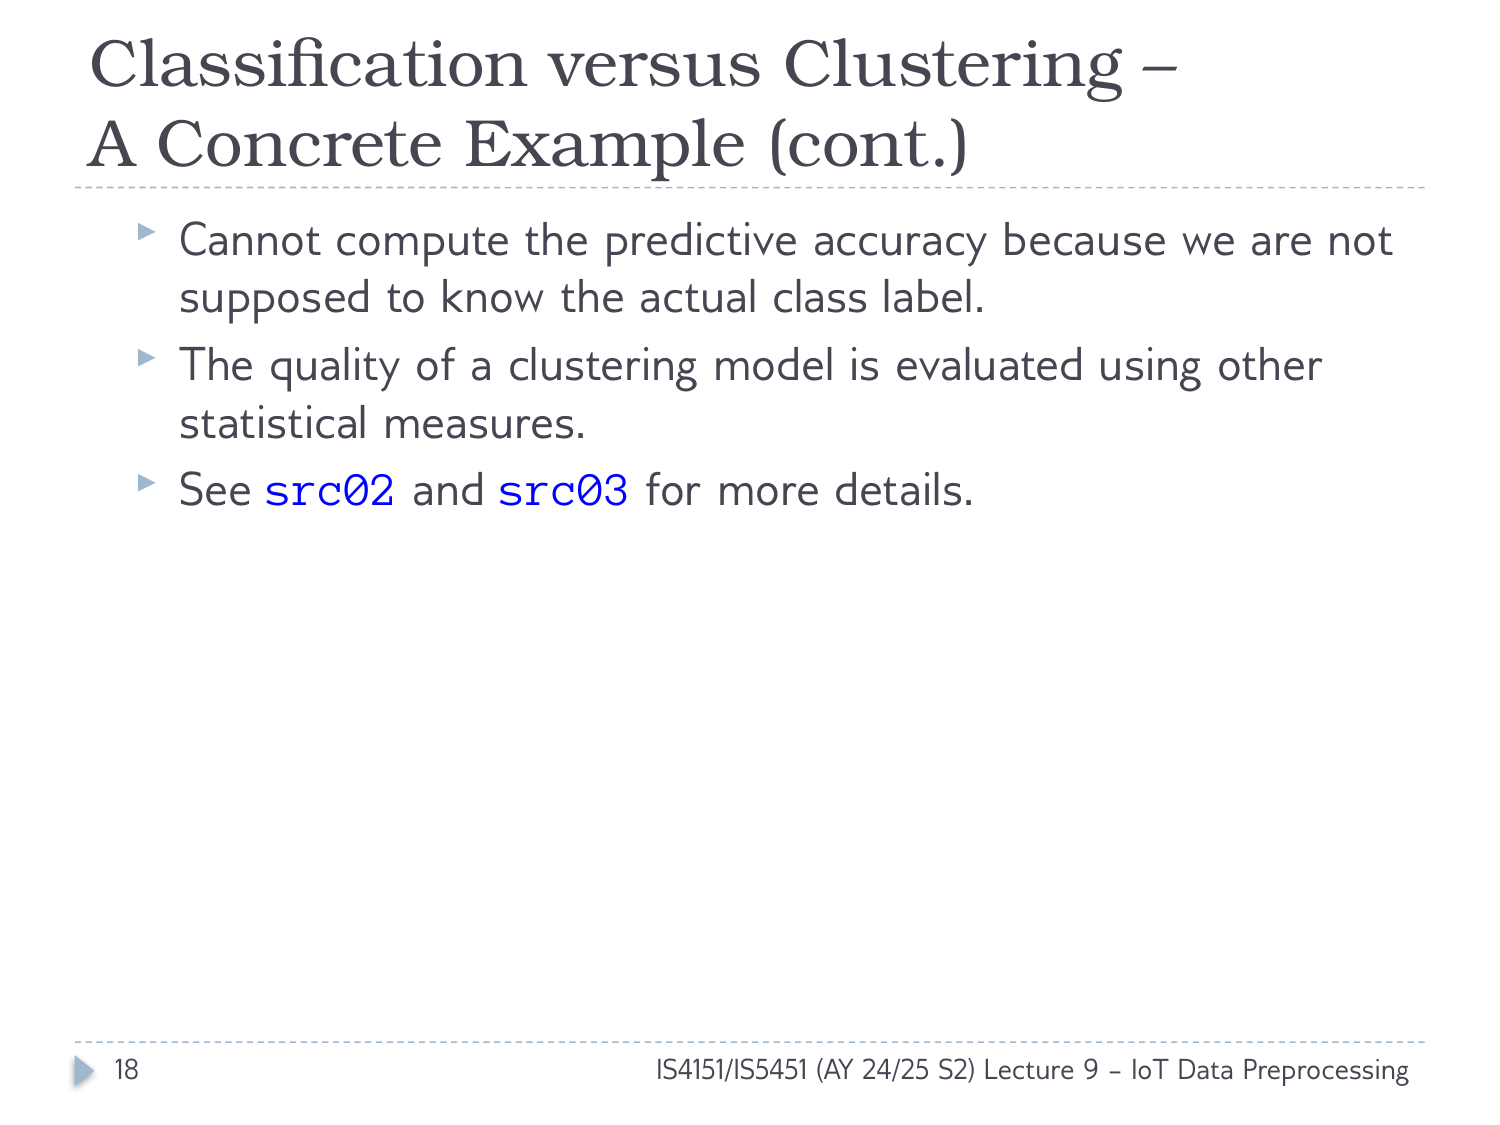

# Classification versus Clustering – A Concrete Example (cont.)
Cannot compute the predictive accuracy because we are not supposed to know the actual class label.
The quality of a clustering model is evaluated using other statistical measures.
See src02 and src03 for more details.
18
IS4151/IS5451 (AY 24/25 S2) Lecture 9 – IoT Data Preprocessing